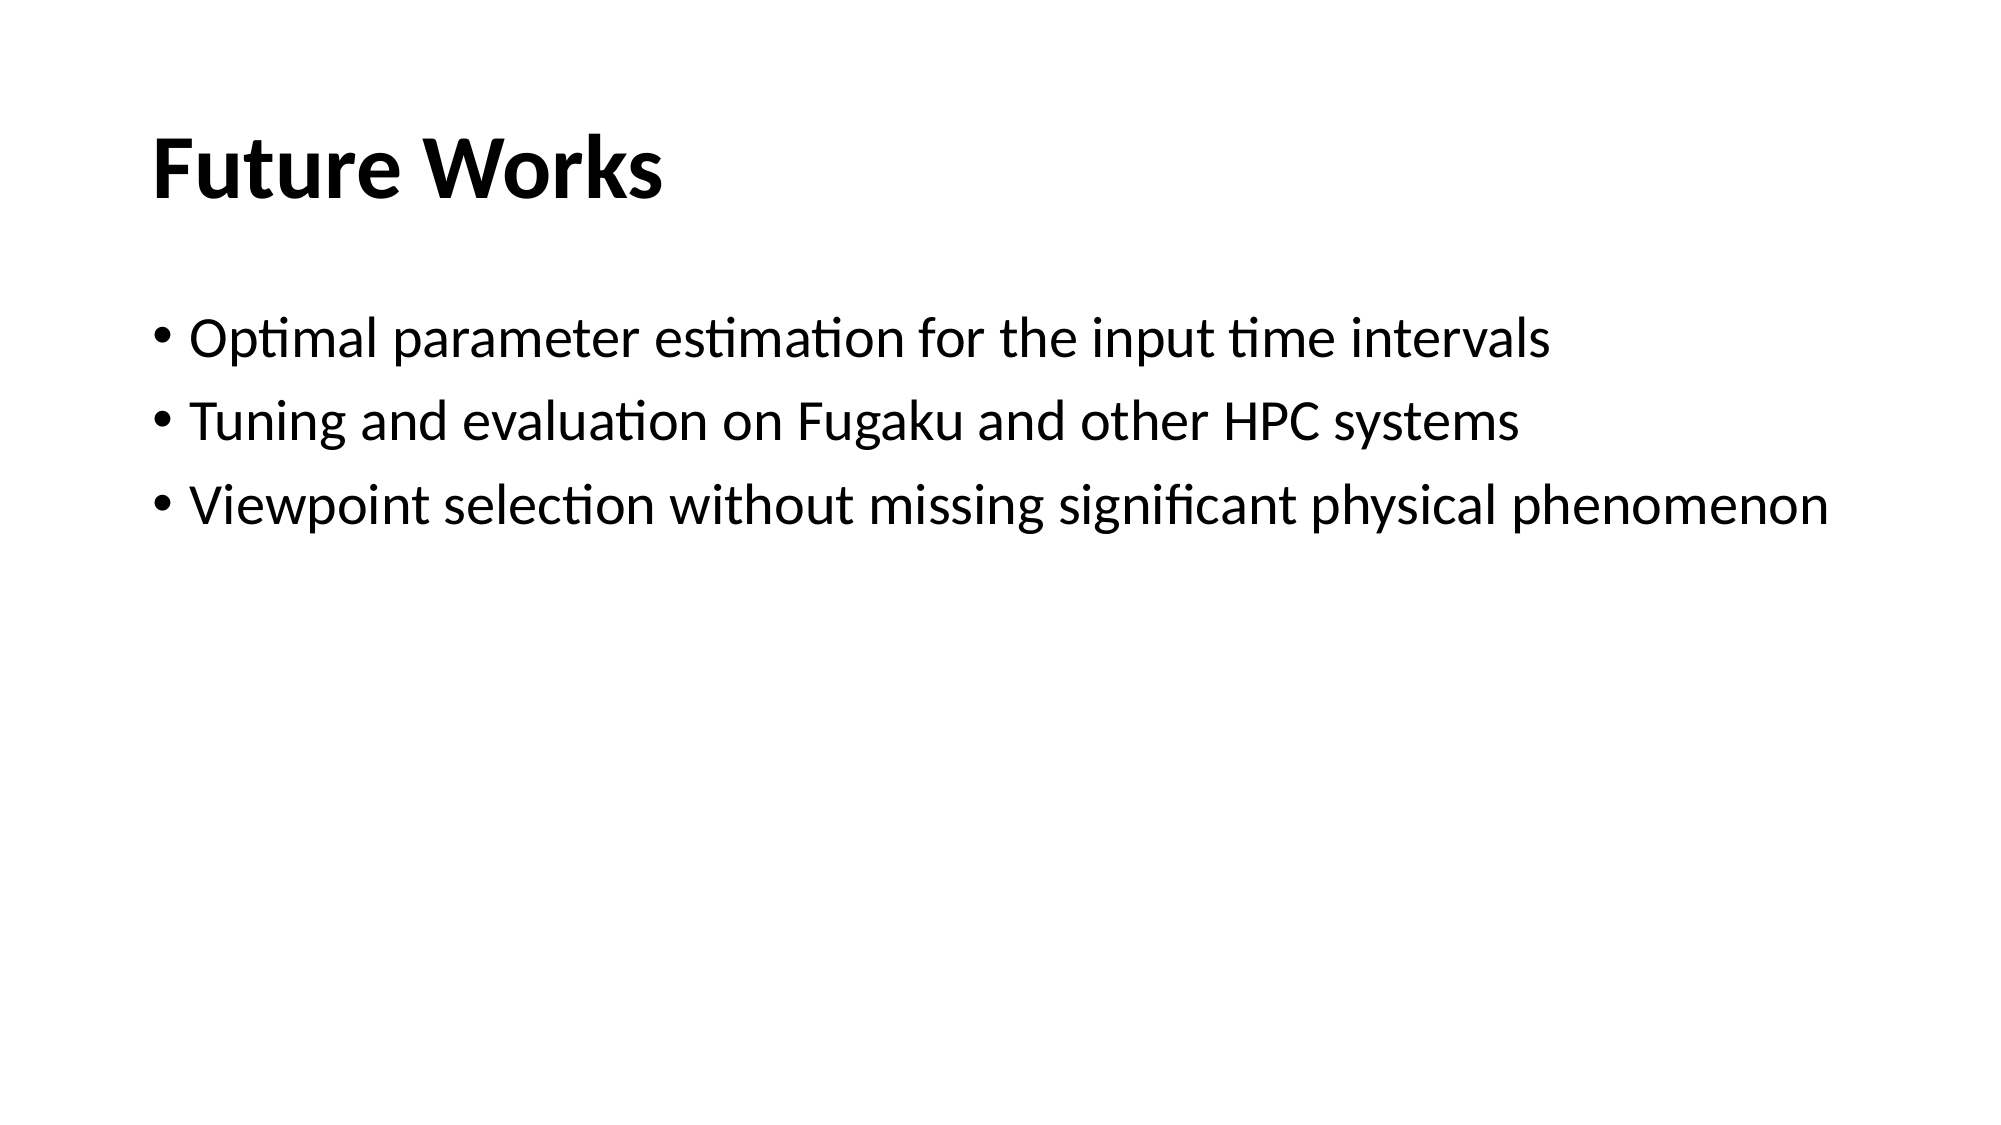

# Future Works
Optimal parameter estimation for the input time intervals
Tuning and evaluation on Fugaku and other HPC systems
Viewpoint selection without missing significant physical phenomenon